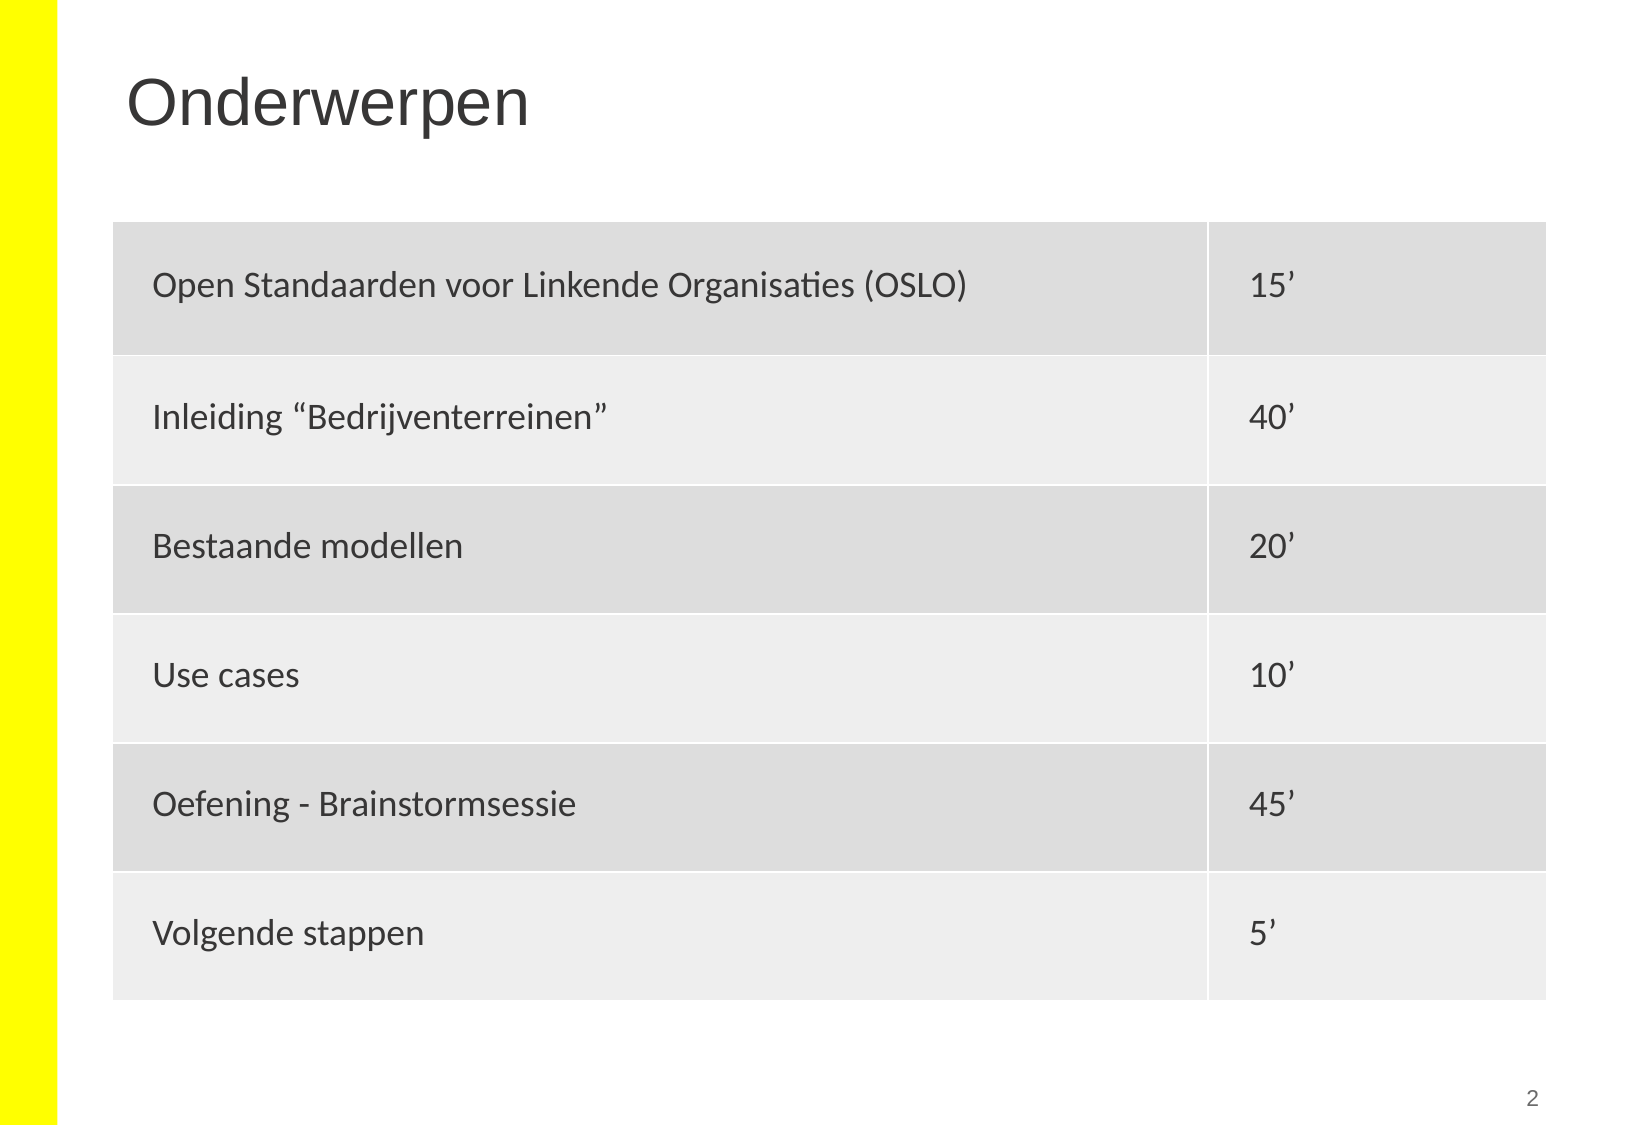

# Onderwerpen
| Open Standaarden voor Linkende Organisaties (OSLO) | 15’ |
| --- | --- |
| Inleiding “Bedrijventerreinen” | 40’ |
| Bestaande modellen | 20’ |
| Use cases | 10’ |
| Oefening - Brainstormsessie | 45’ |
| Volgende stappen | 5’ |
2